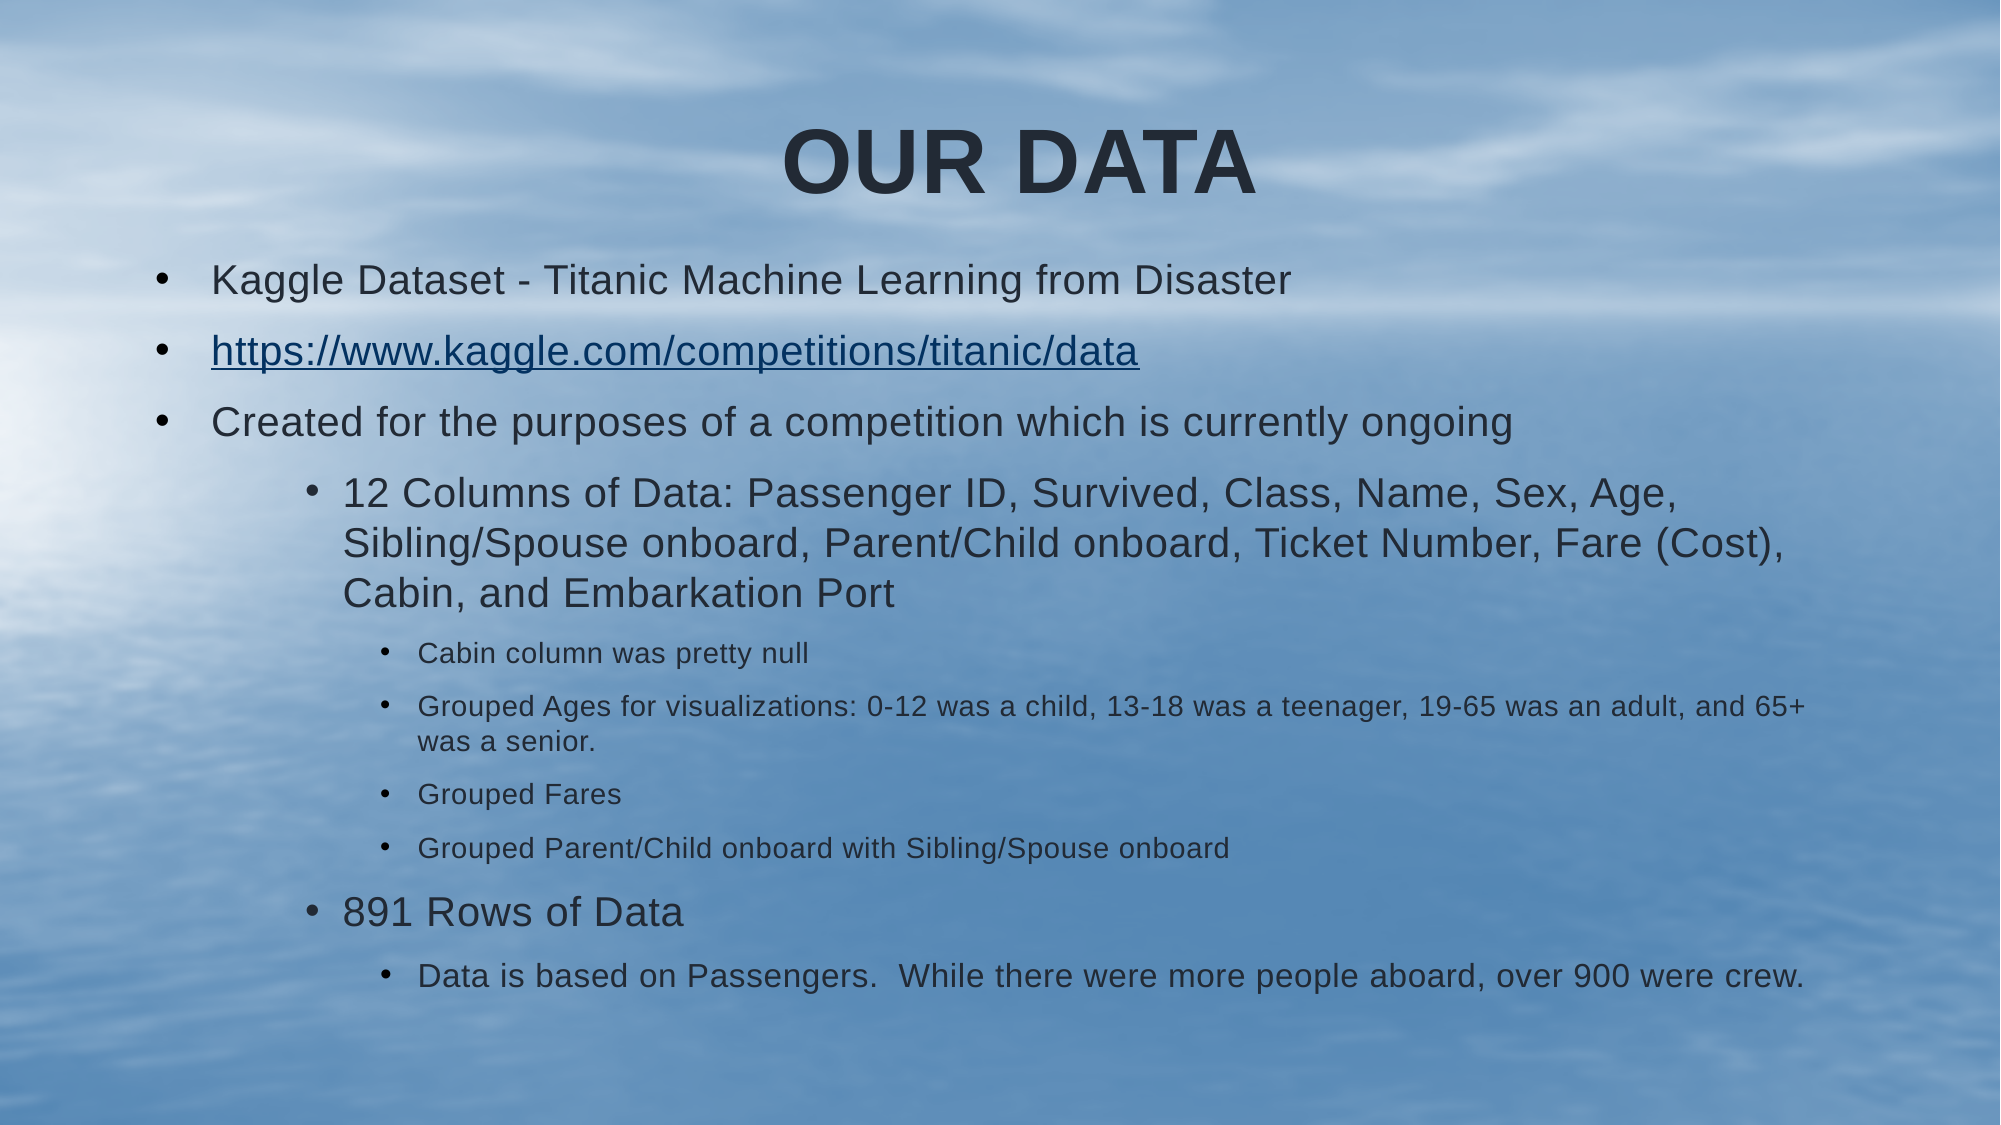

Our Data
Kaggle Dataset - Titanic Machine Learning from Disaster
https://www.kaggle.com/competitions/titanic/data
Created for the purposes of a competition which is currently ongoing
12 Columns of Data: Passenger ID, Survived, Class, Name, Sex, Age, Sibling/Spouse onboard, Parent/Child onboard, Ticket Number, Fare (Cost), Cabin, and Embarkation Port
Cabin column was pretty null
Grouped Ages for visualizations: 0-12 was a child, 13-18 was a teenager, 19-65 was an adult, and 65+ was a senior.
Grouped Fares
Grouped Parent/Child onboard with Sibling/Spouse onboard
891 Rows of Data
Data is based on Passengers.  While there were more people aboard, over 900 were crew.